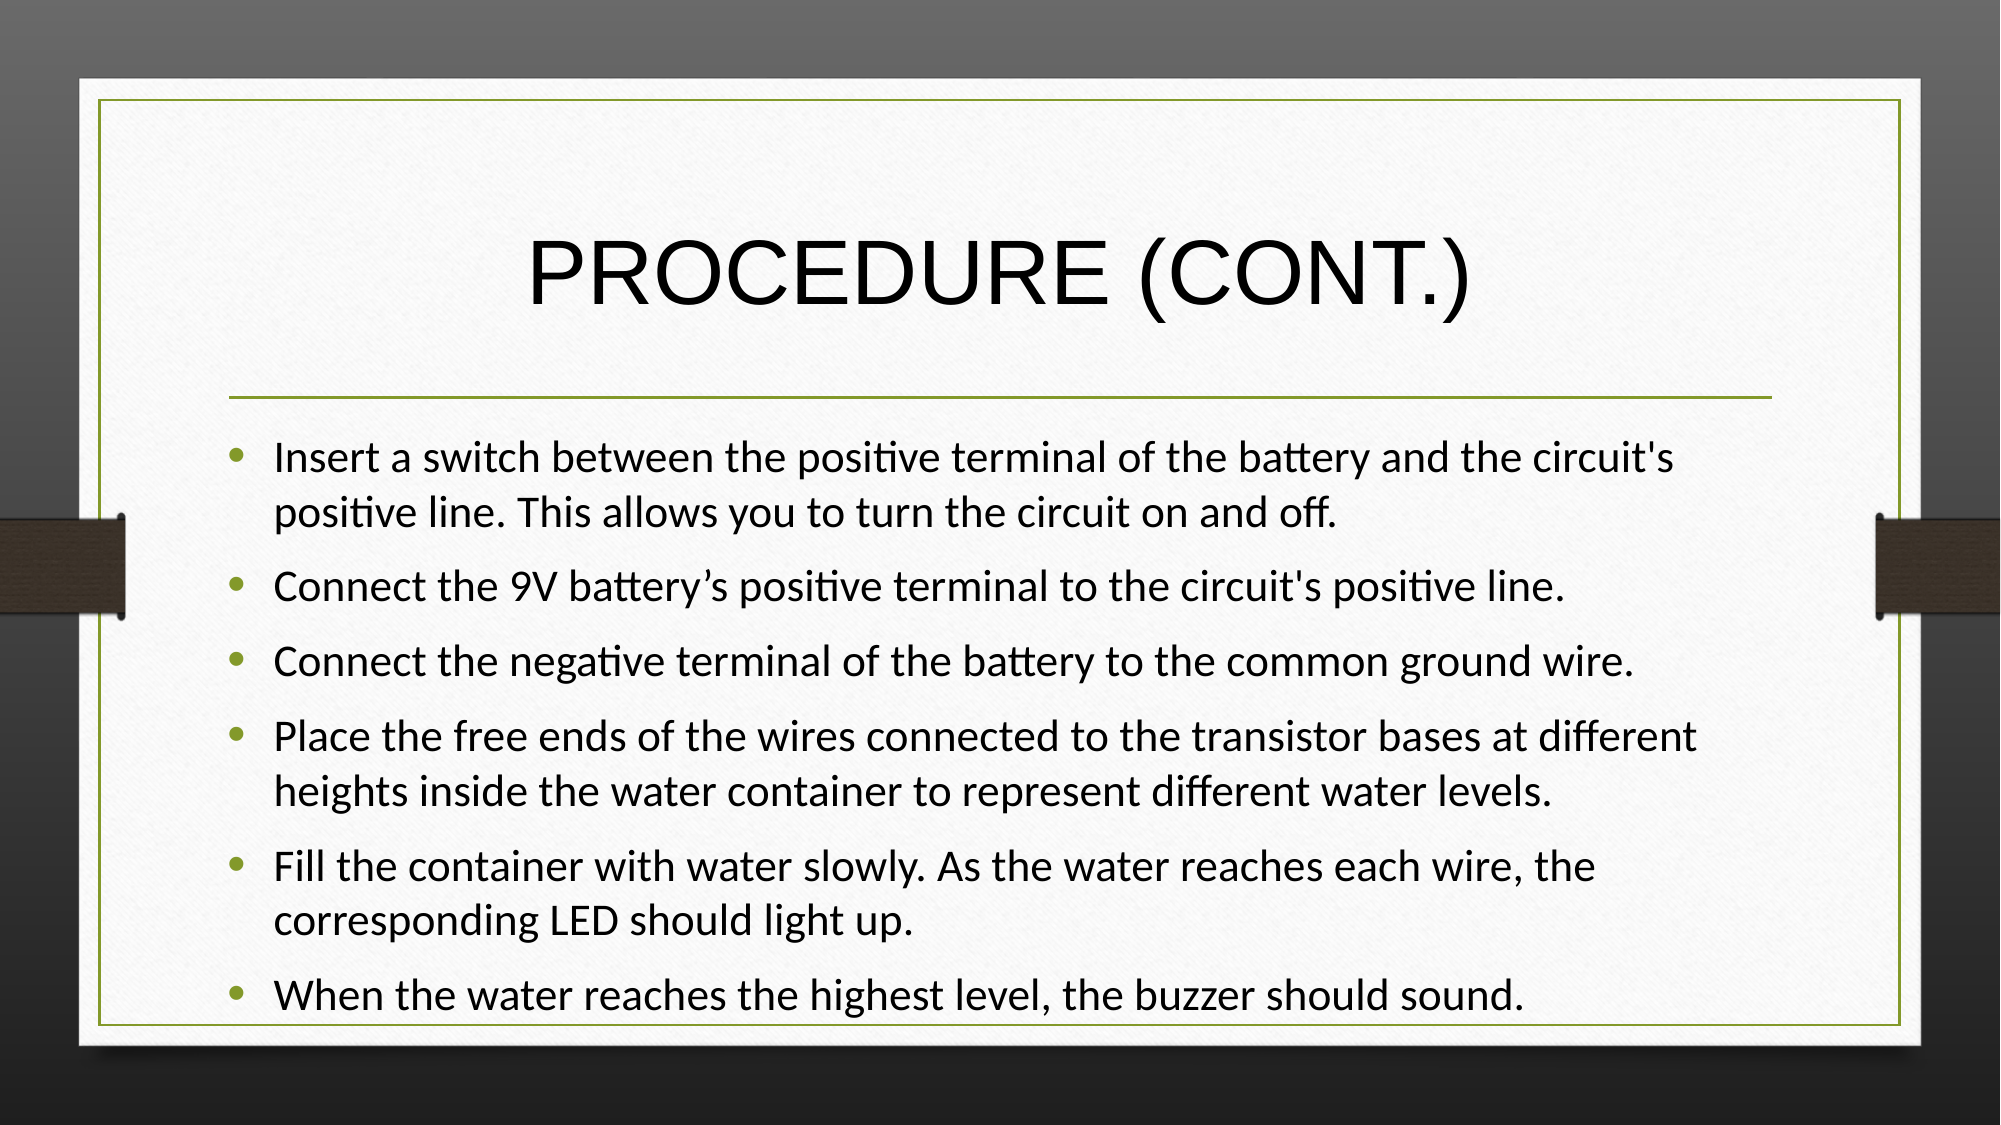

# PROCEDURE (CONT.)
Insert a switch between the positive terminal of the battery and the circuit's positive line. This allows you to turn the circuit on and off.
Connect the 9V battery’s positive terminal to the circuit's positive line.
Connect the negative terminal of the battery to the common ground wire.
Place the free ends of the wires connected to the transistor bases at different heights inside the water container to represent different water levels.
Fill the container with water slowly. As the water reaches each wire, the corresponding LED should light up.
When the water reaches the highest level, the buzzer should sound.